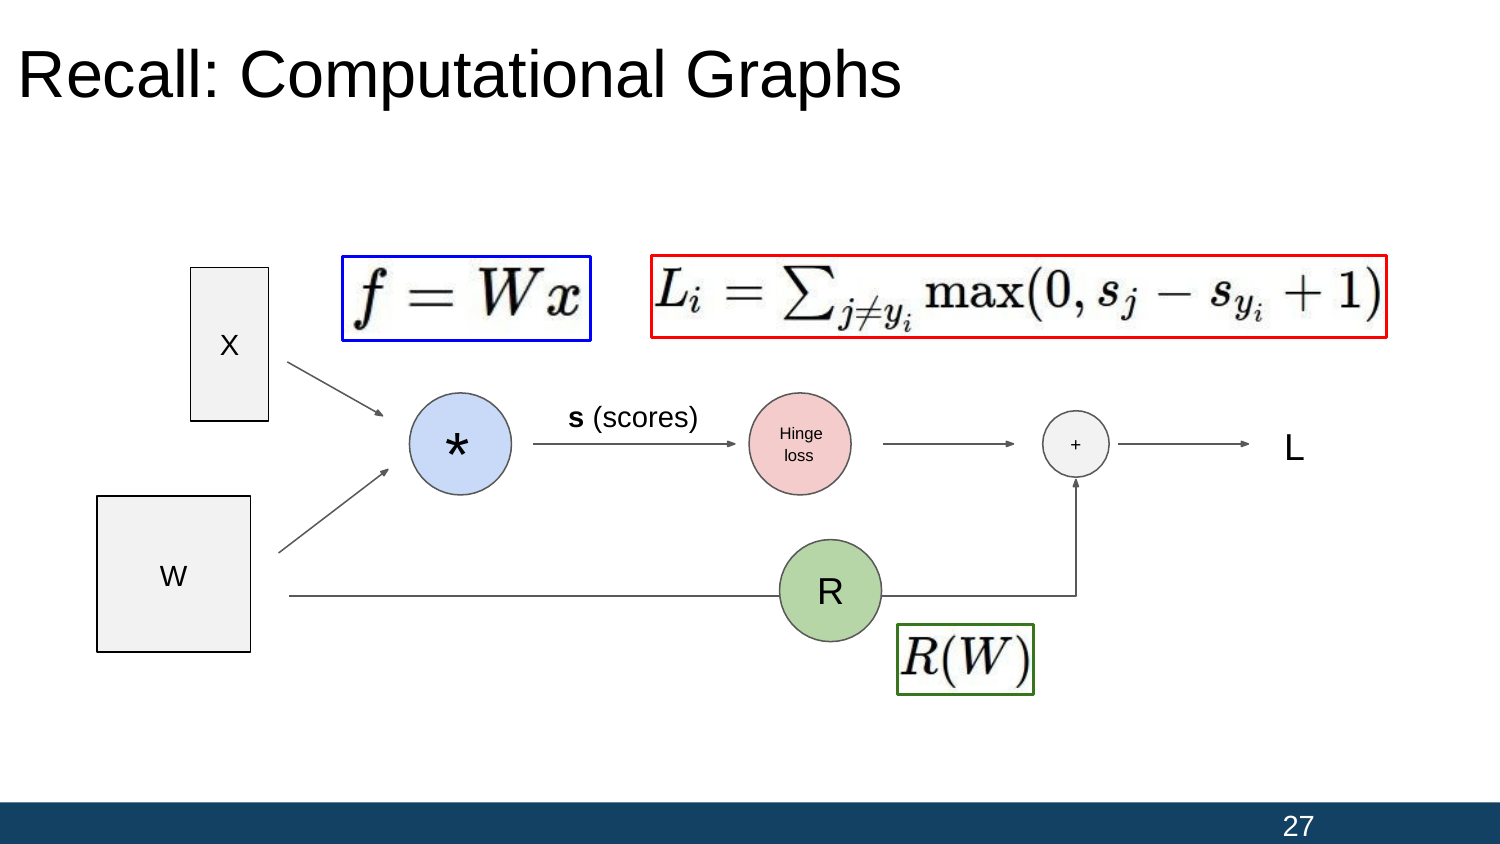

Recall: Computational Graphs

X

s (scores)

*
Hinge
 loss
L
+

W

R